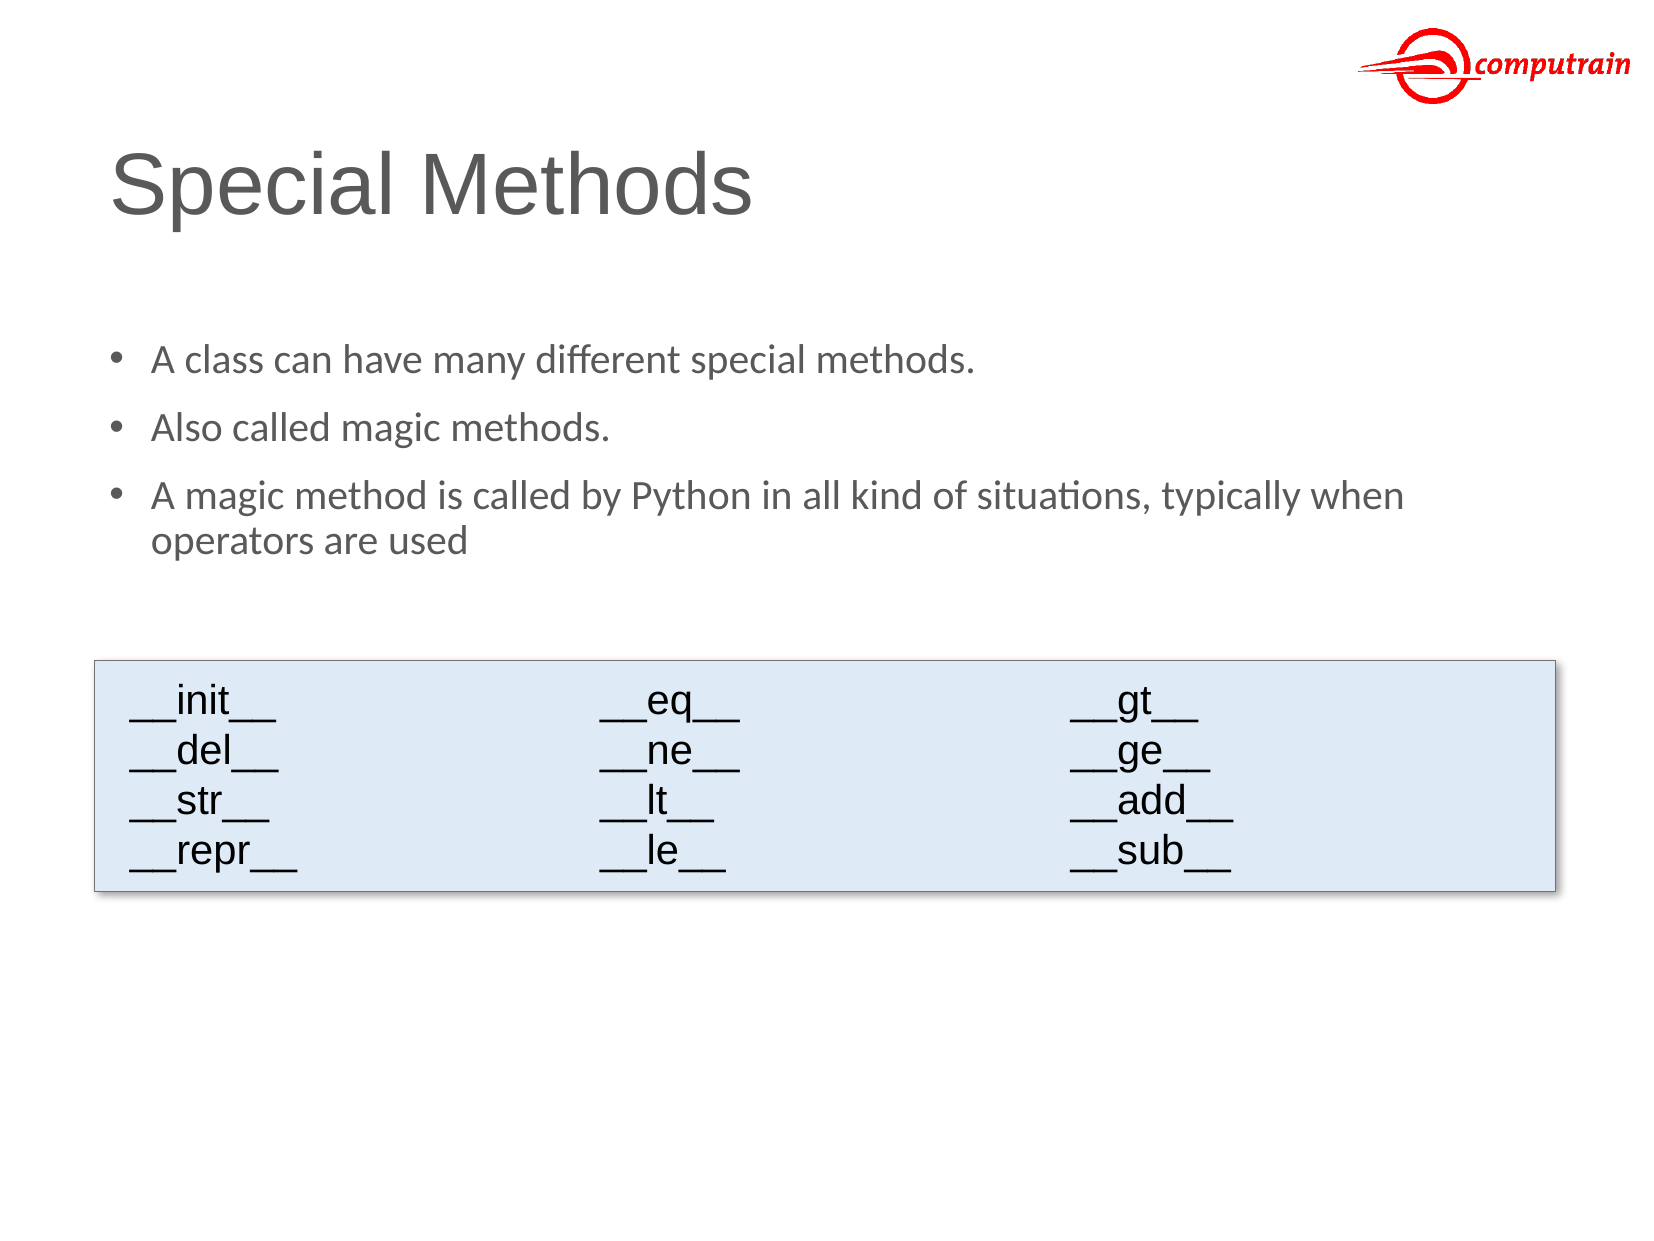

# Special Methods
A class can have many different special methods.
Also called magic methods.
A magic method is called by Python in all kind of situations, typically when operators are used
__init__
__del__
__str__
__repr__
__eq__
__ne__
__lt__
__le__
__gt__
__ge__
__add__
__sub__